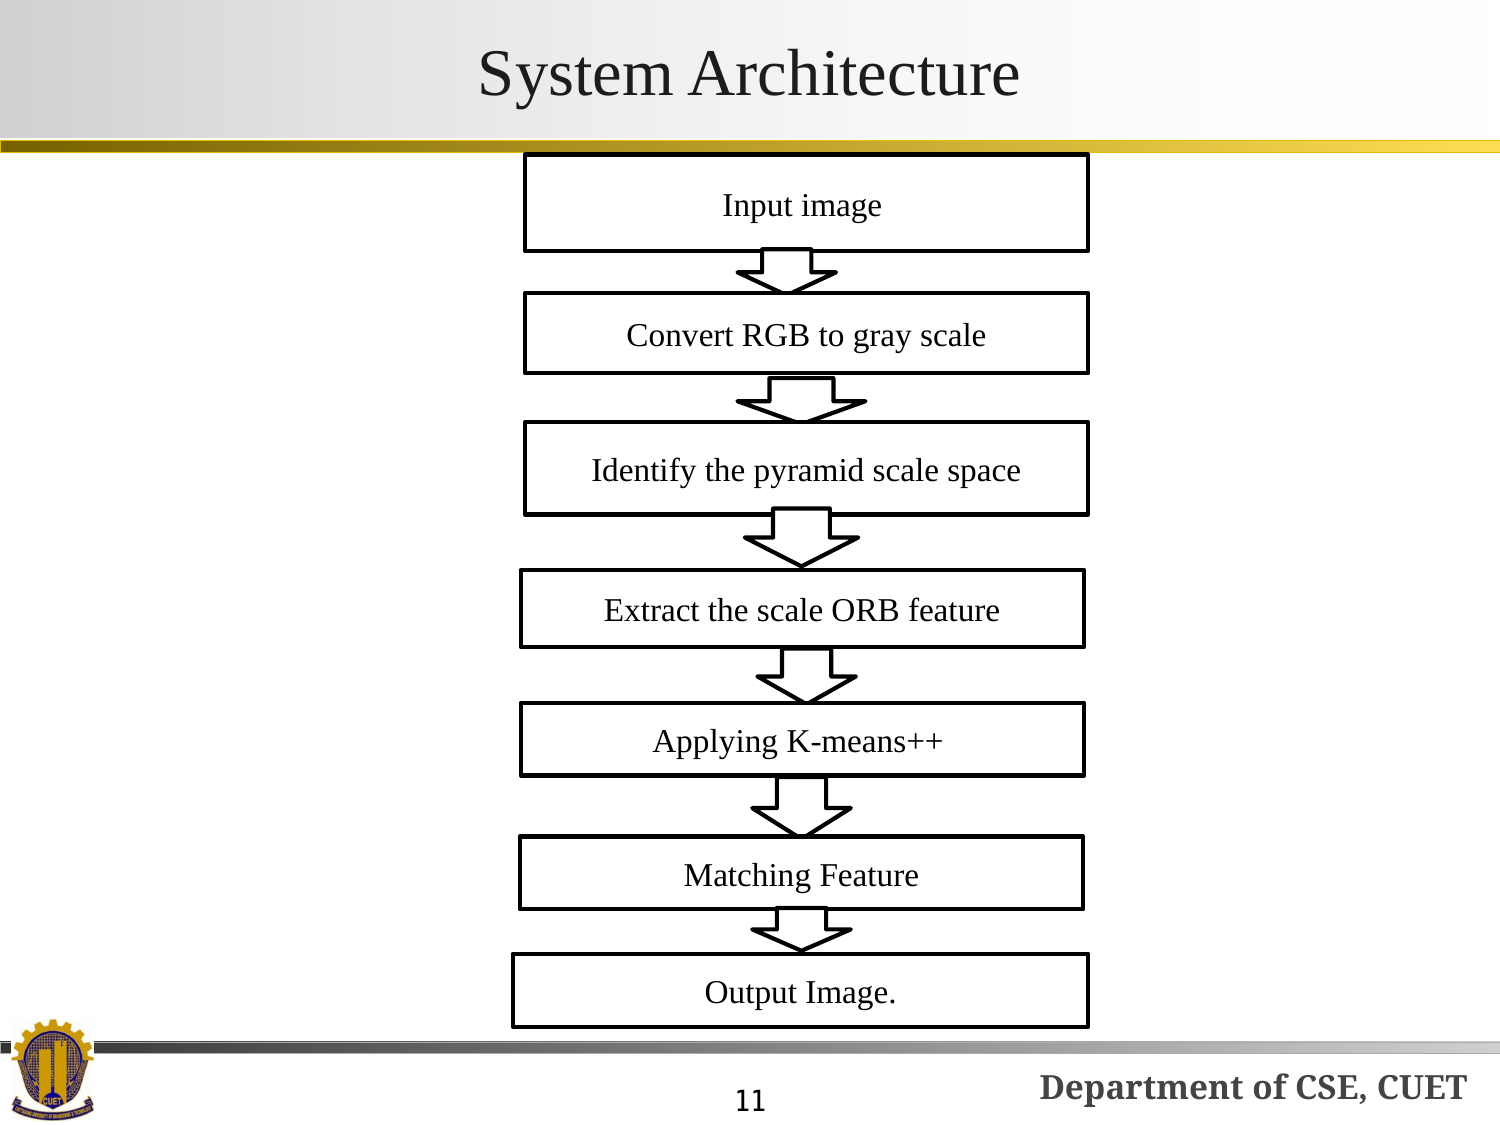

# System Architecture

Input image

Convert RGB to gray scale

Identify the pyramid scale space

Extract the scale ORB feature

Applying K-means++

Matching Feature

Output Image.